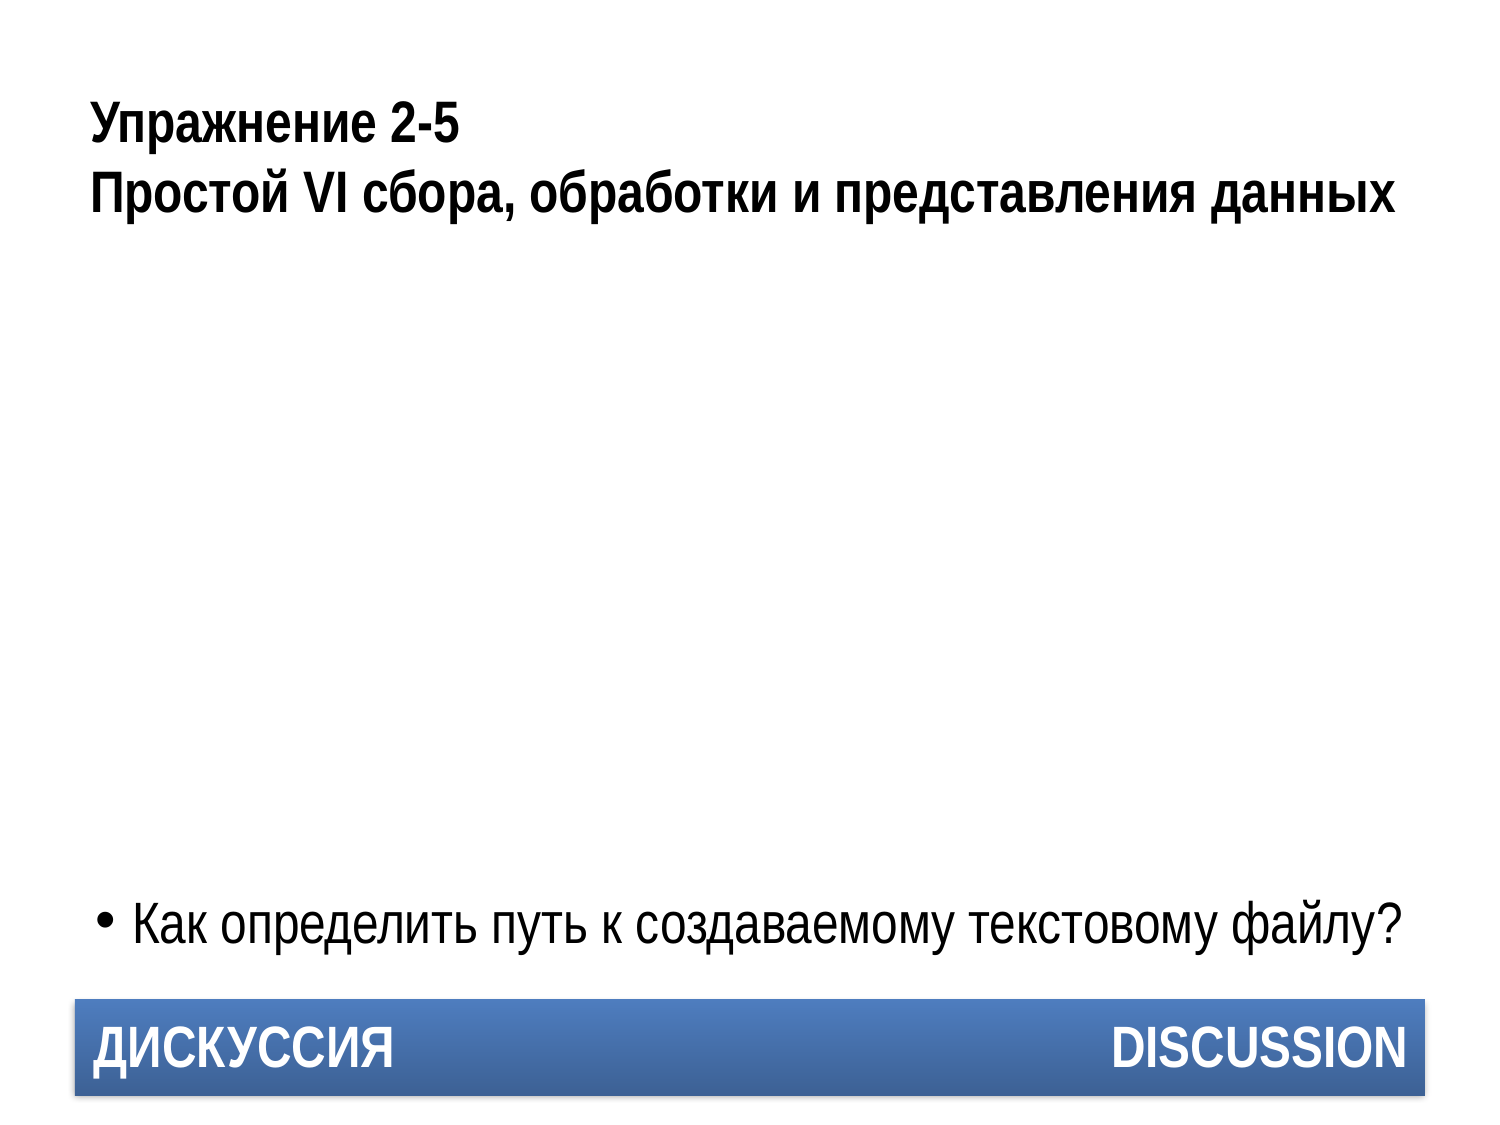

# Упражнение 2-5 Простой VI сбора, обработки и представления данных
Как определить путь к создаваемому текстовому файлу?
ДИСКУССИЯ